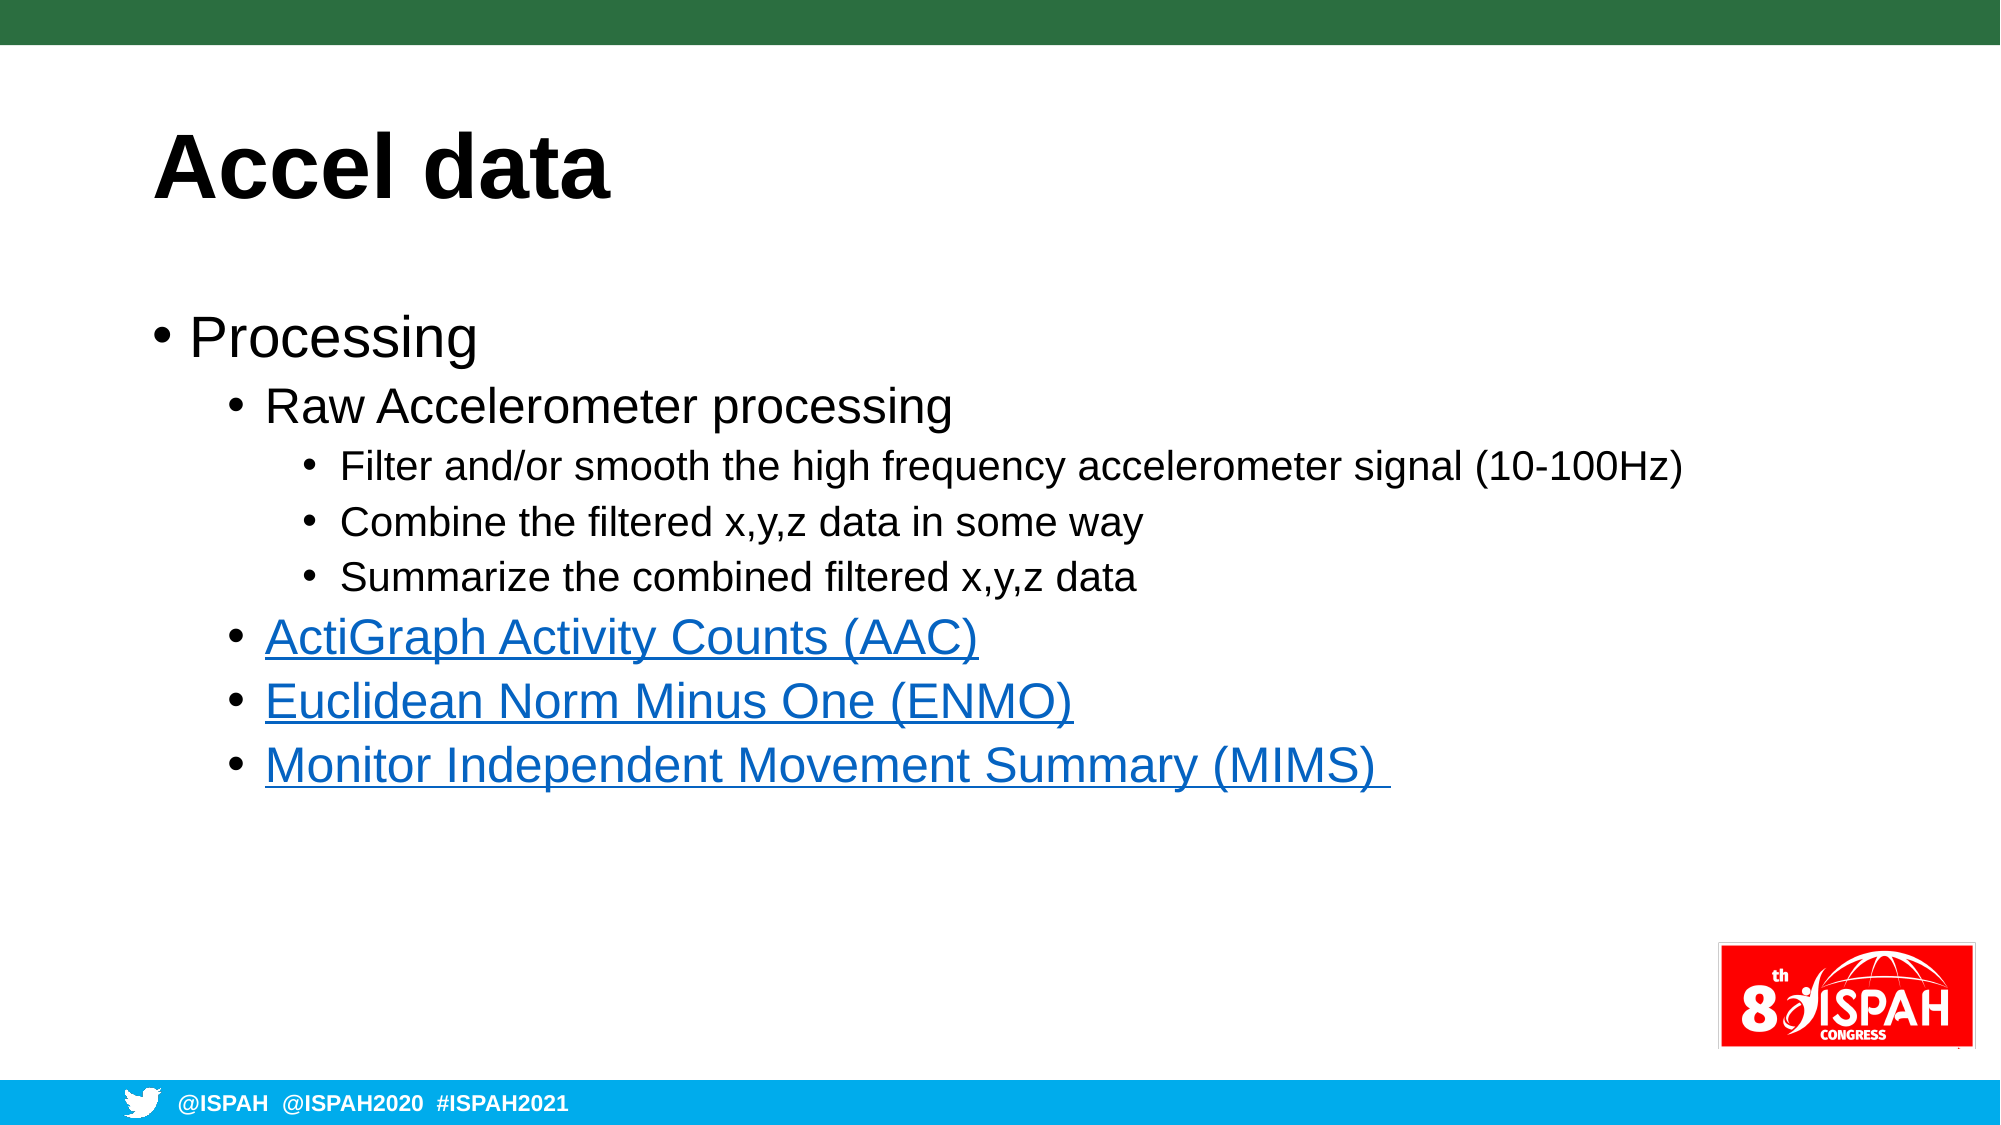

# Accel data
Processing
Raw Accelerometer processing
Filter and/or smooth the high frequency accelerometer signal (10-100Hz)
Combine the filtered x,y,z data in some way
Summarize the combined filtered x,y,z data
ActiGraph Activity Counts (AAC)
Euclidean Norm Minus One (ENMO)
Monitor Independent Movement Summary (MIMS)